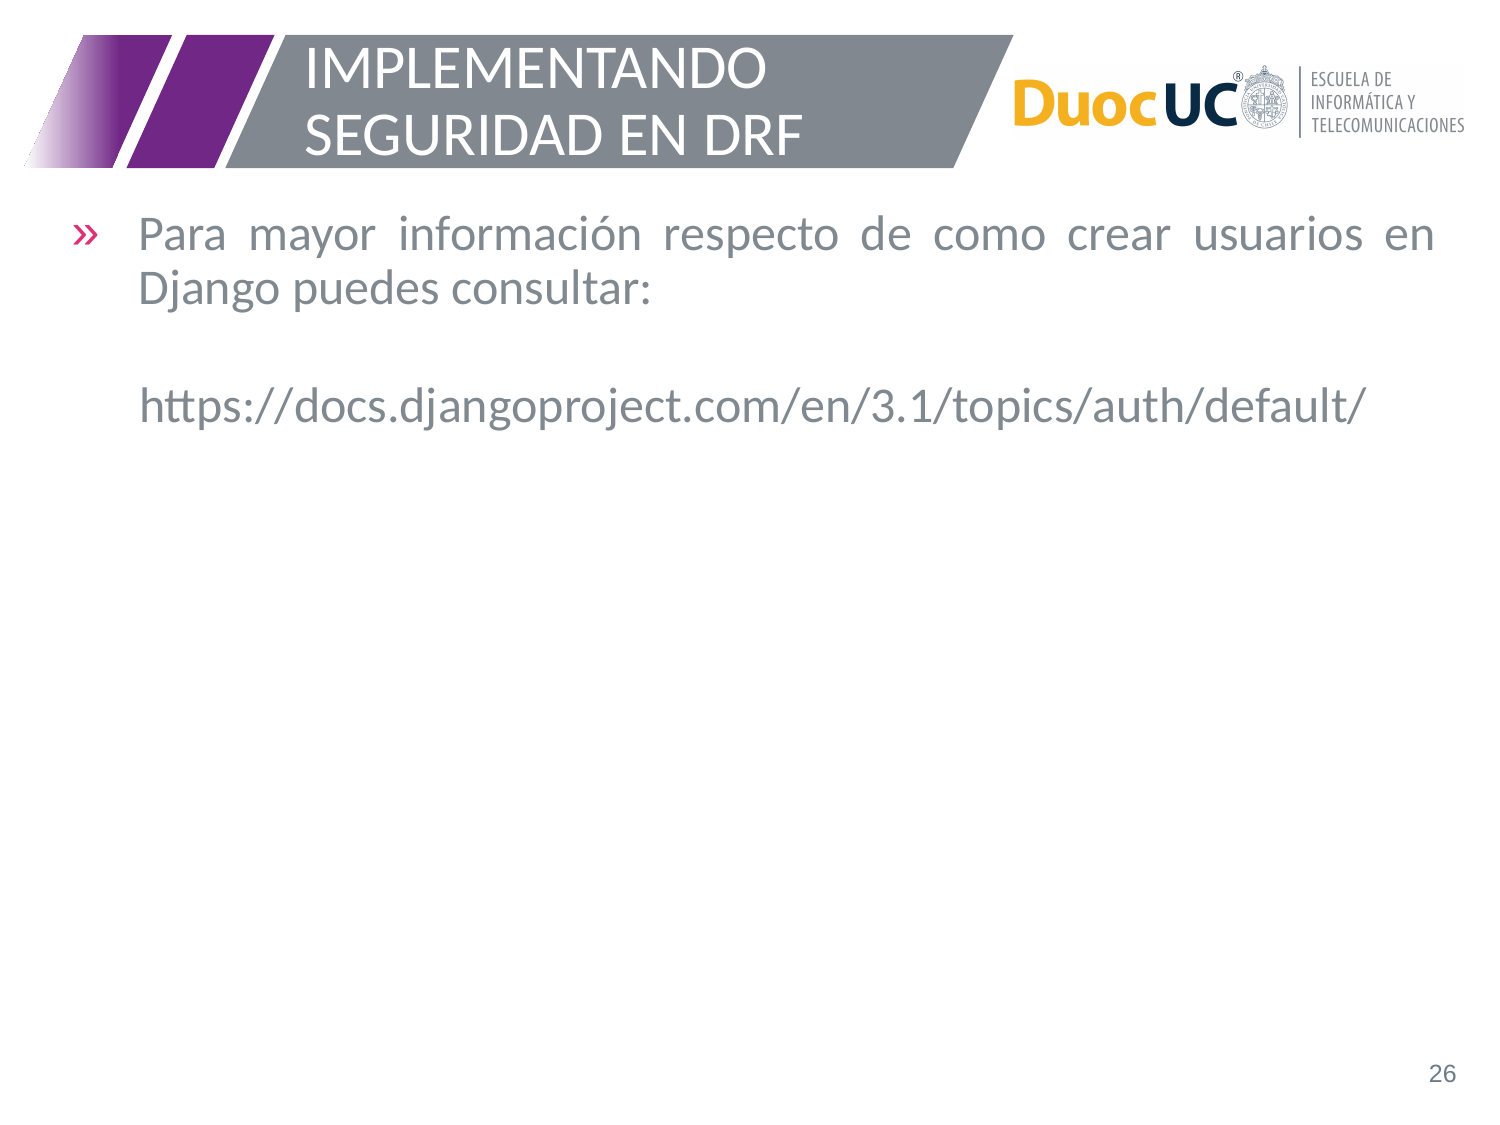

# IMPLEMENTANDO SEGURIDAD EN DRF
Para mayor información respecto de como crear usuarios en Django puedes consultar:

      https://docs.djangoproject.com/en/3.1/topics/auth/default/